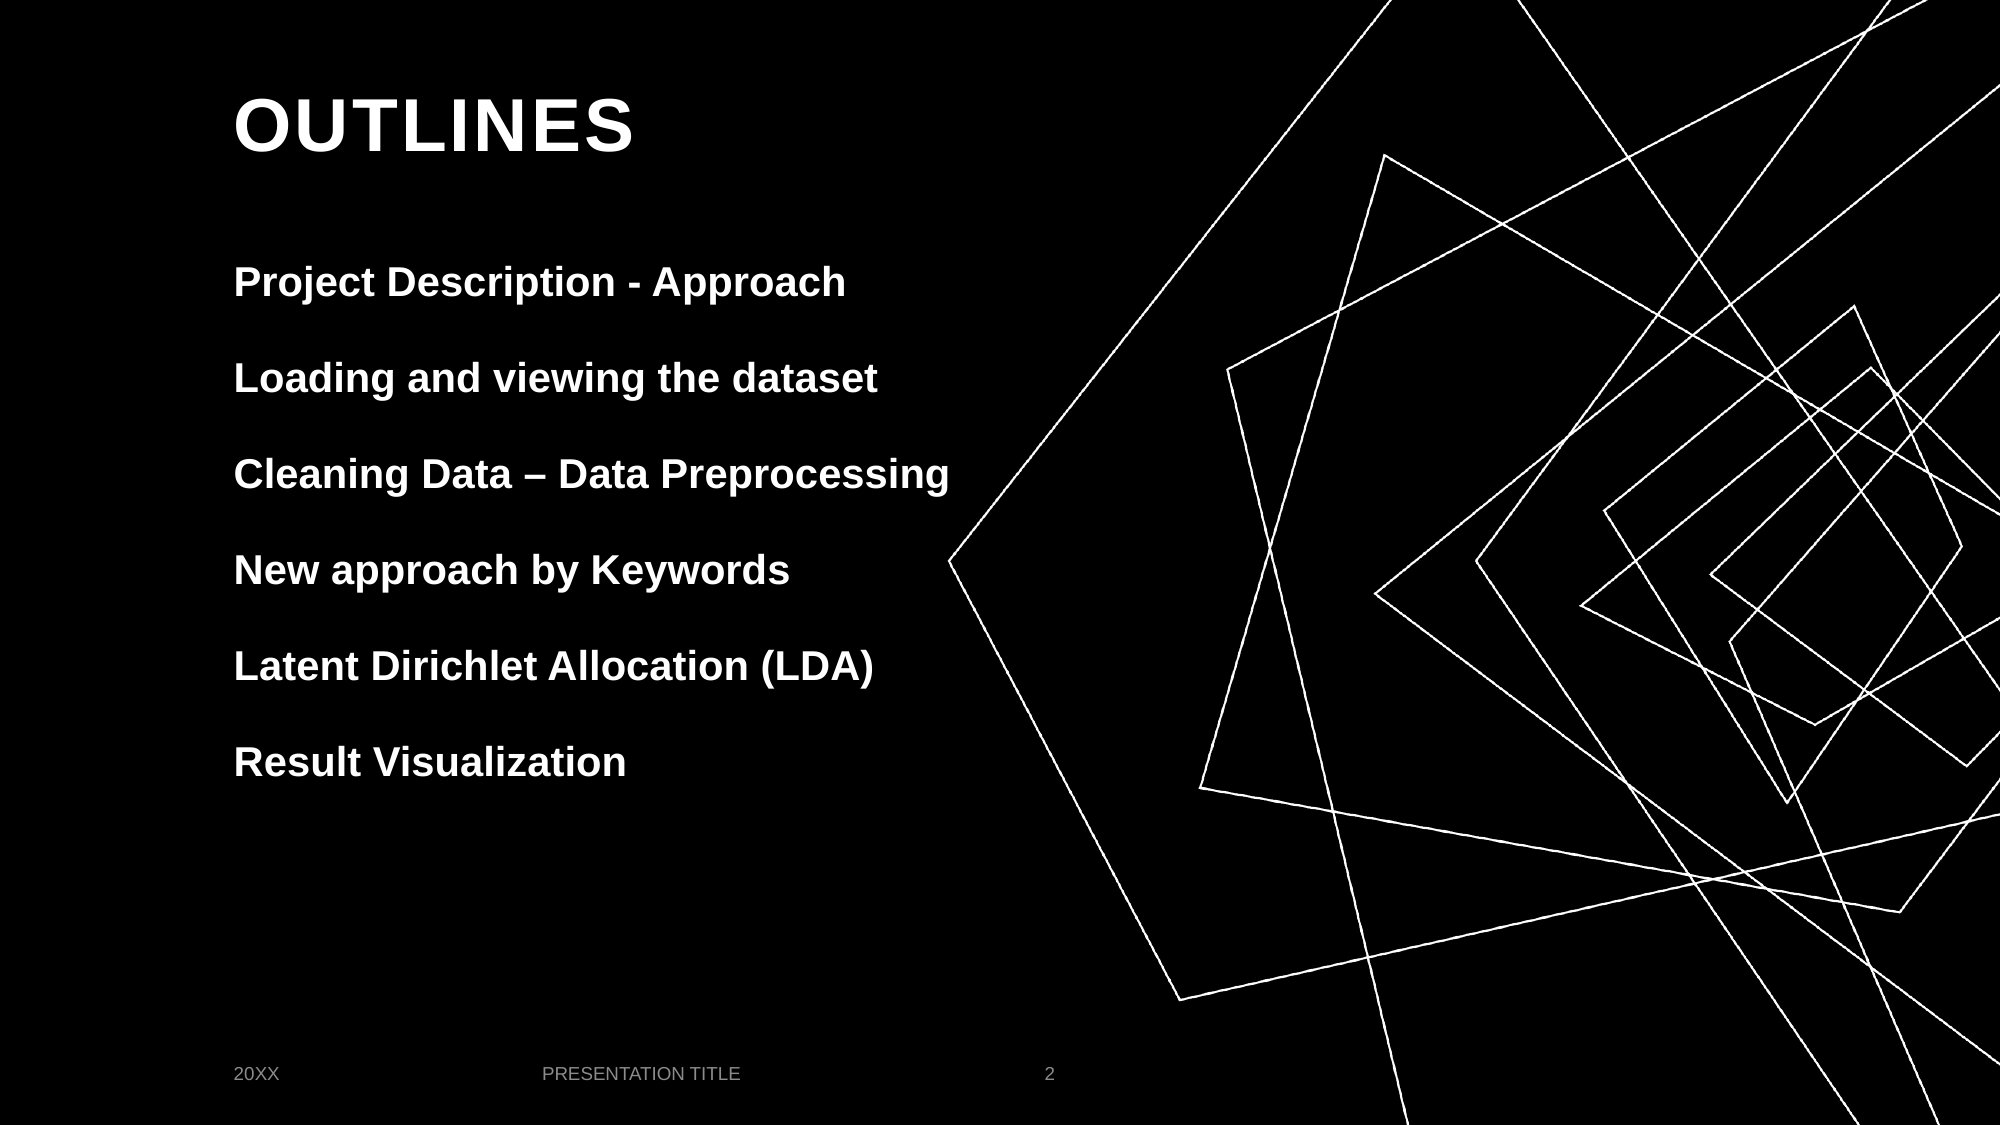

# Outlines
Project Description - Approach
Loading and viewing the dataset
Cleaning Data – Data Preprocessing
New approach by Keywords
Latent Dirichlet Allocation (LDA)
Result Visualization

PRESENTATION TITLE
20XX
2